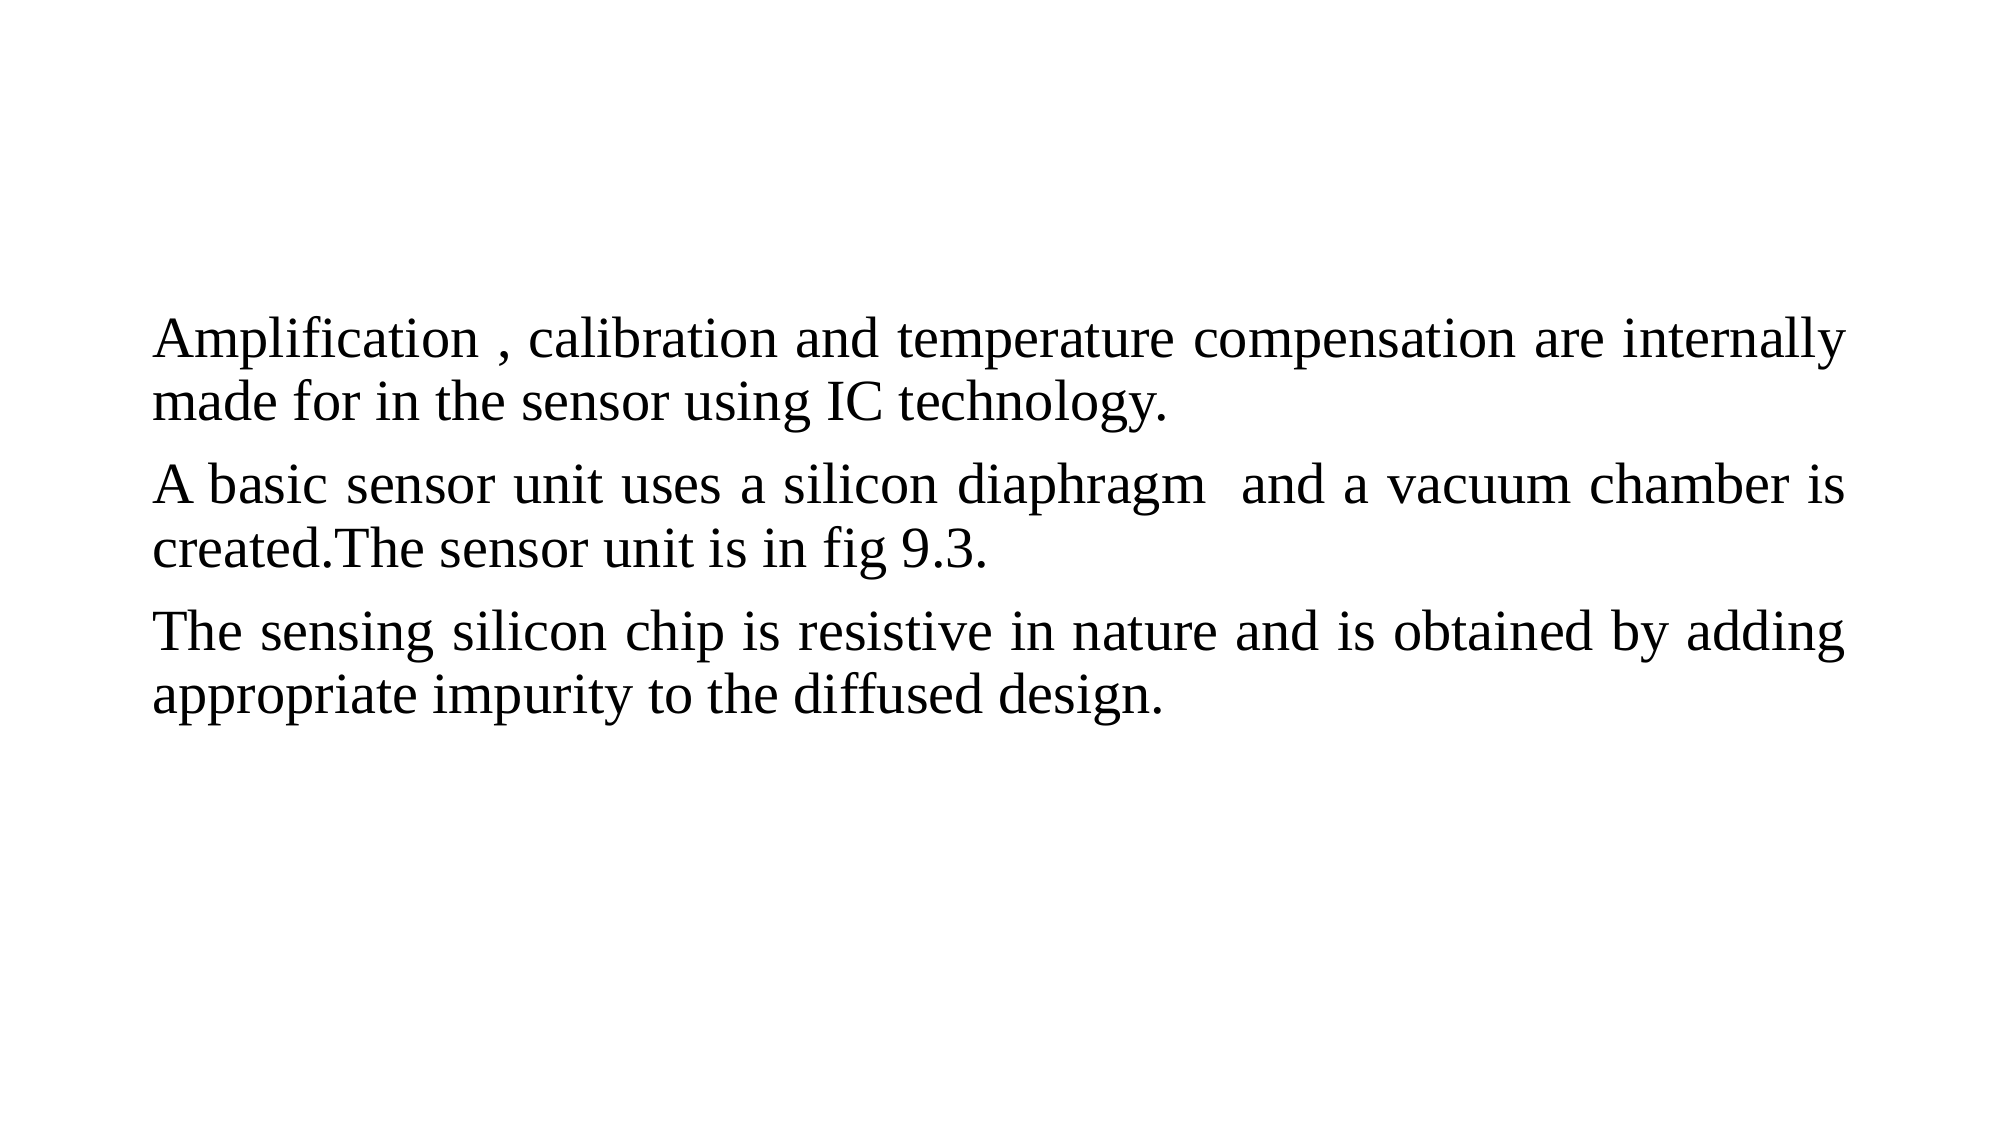

#
Amplification , calibration and temperature compensation are internally made for in the sensor using IC technology.
A basic sensor unit uses a silicon diaphragm  and a vacuum chamber is created.The sensor unit is in fig 9.3.
The sensing silicon chip is resistive in nature and is obtained by adding appropriate impurity to the diffused design.